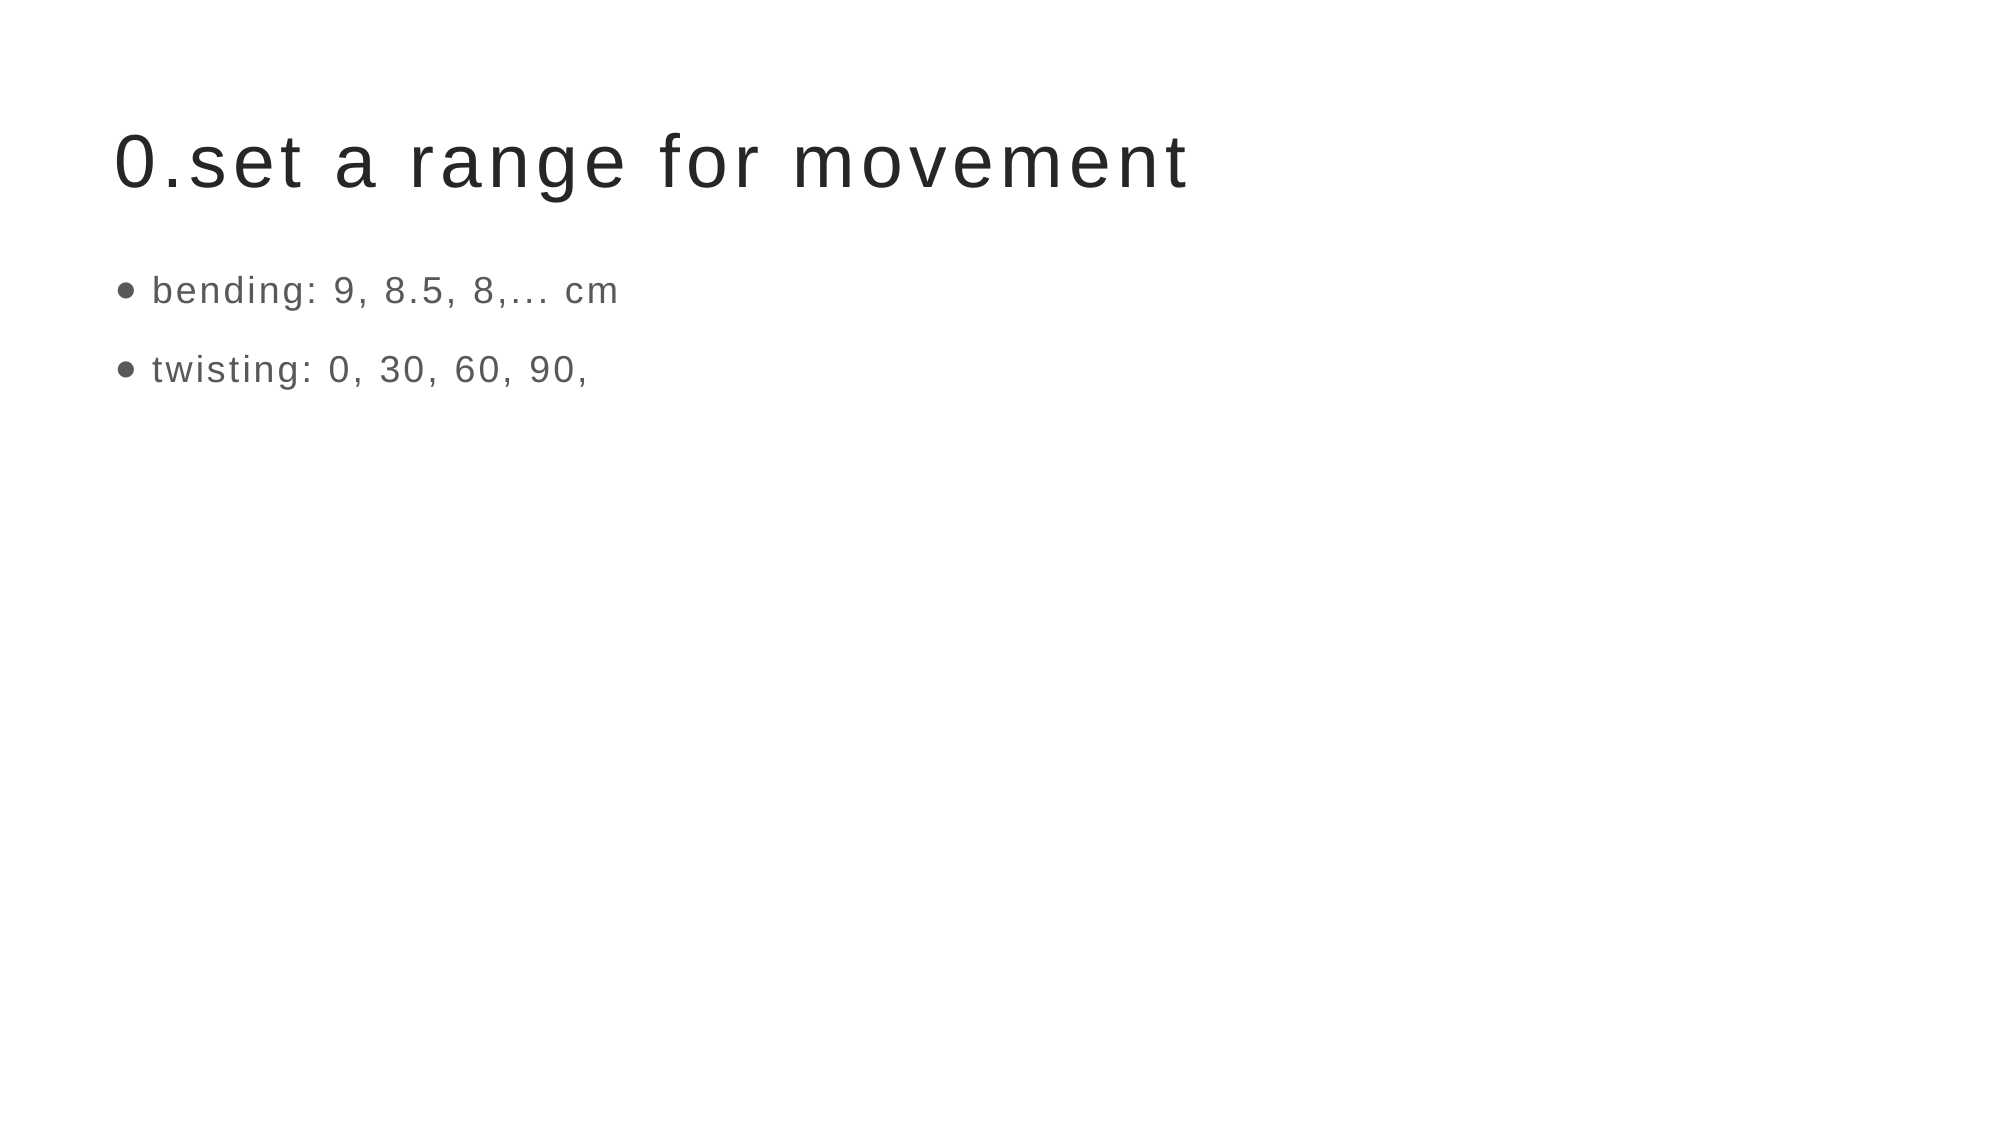

# 0.set a range for movement
bending: 9, 8.5, 8,... cm
twisting: 0, 30, 60, 90,